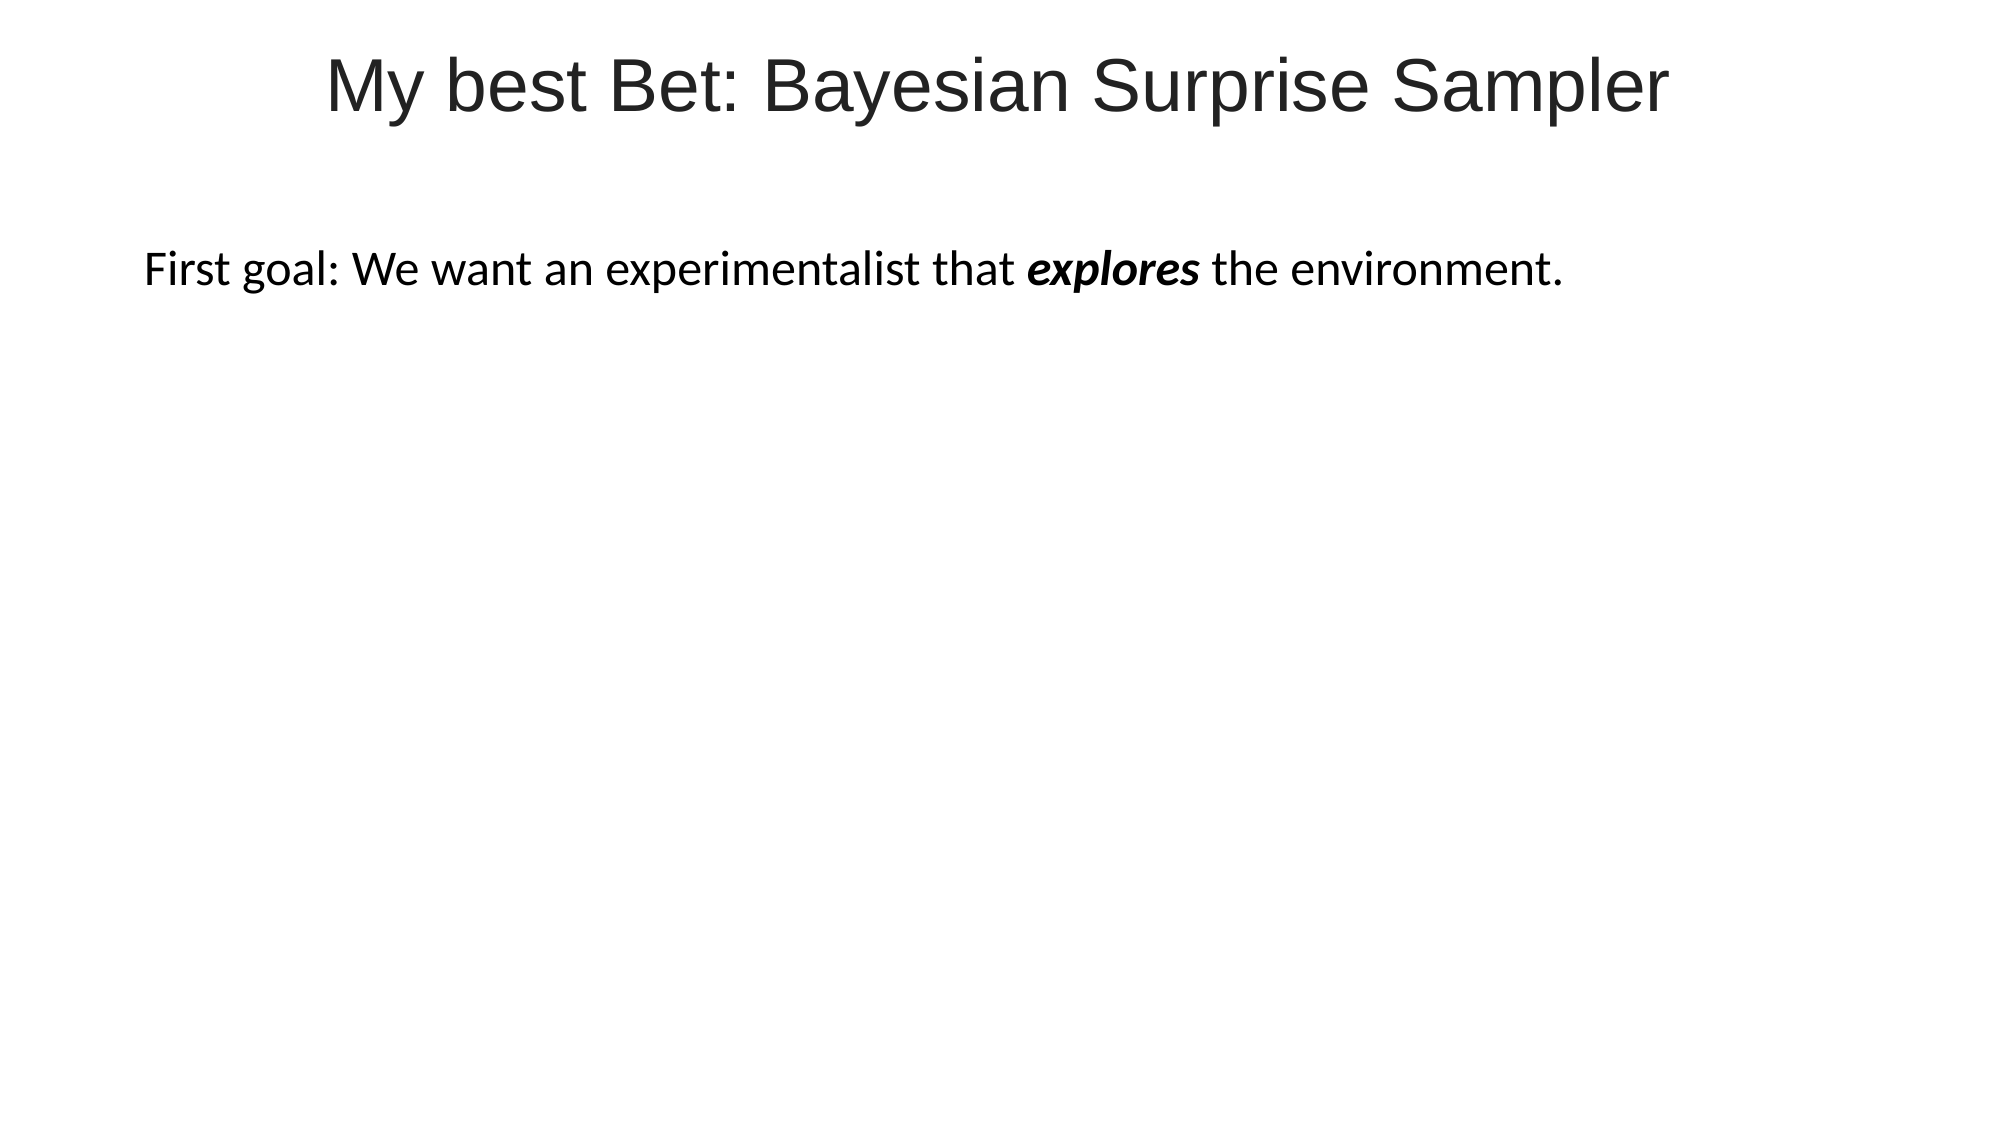

My best Bet: Bayesian Surprise Sampler
First goal: We want an experimentalist that explores the environment.